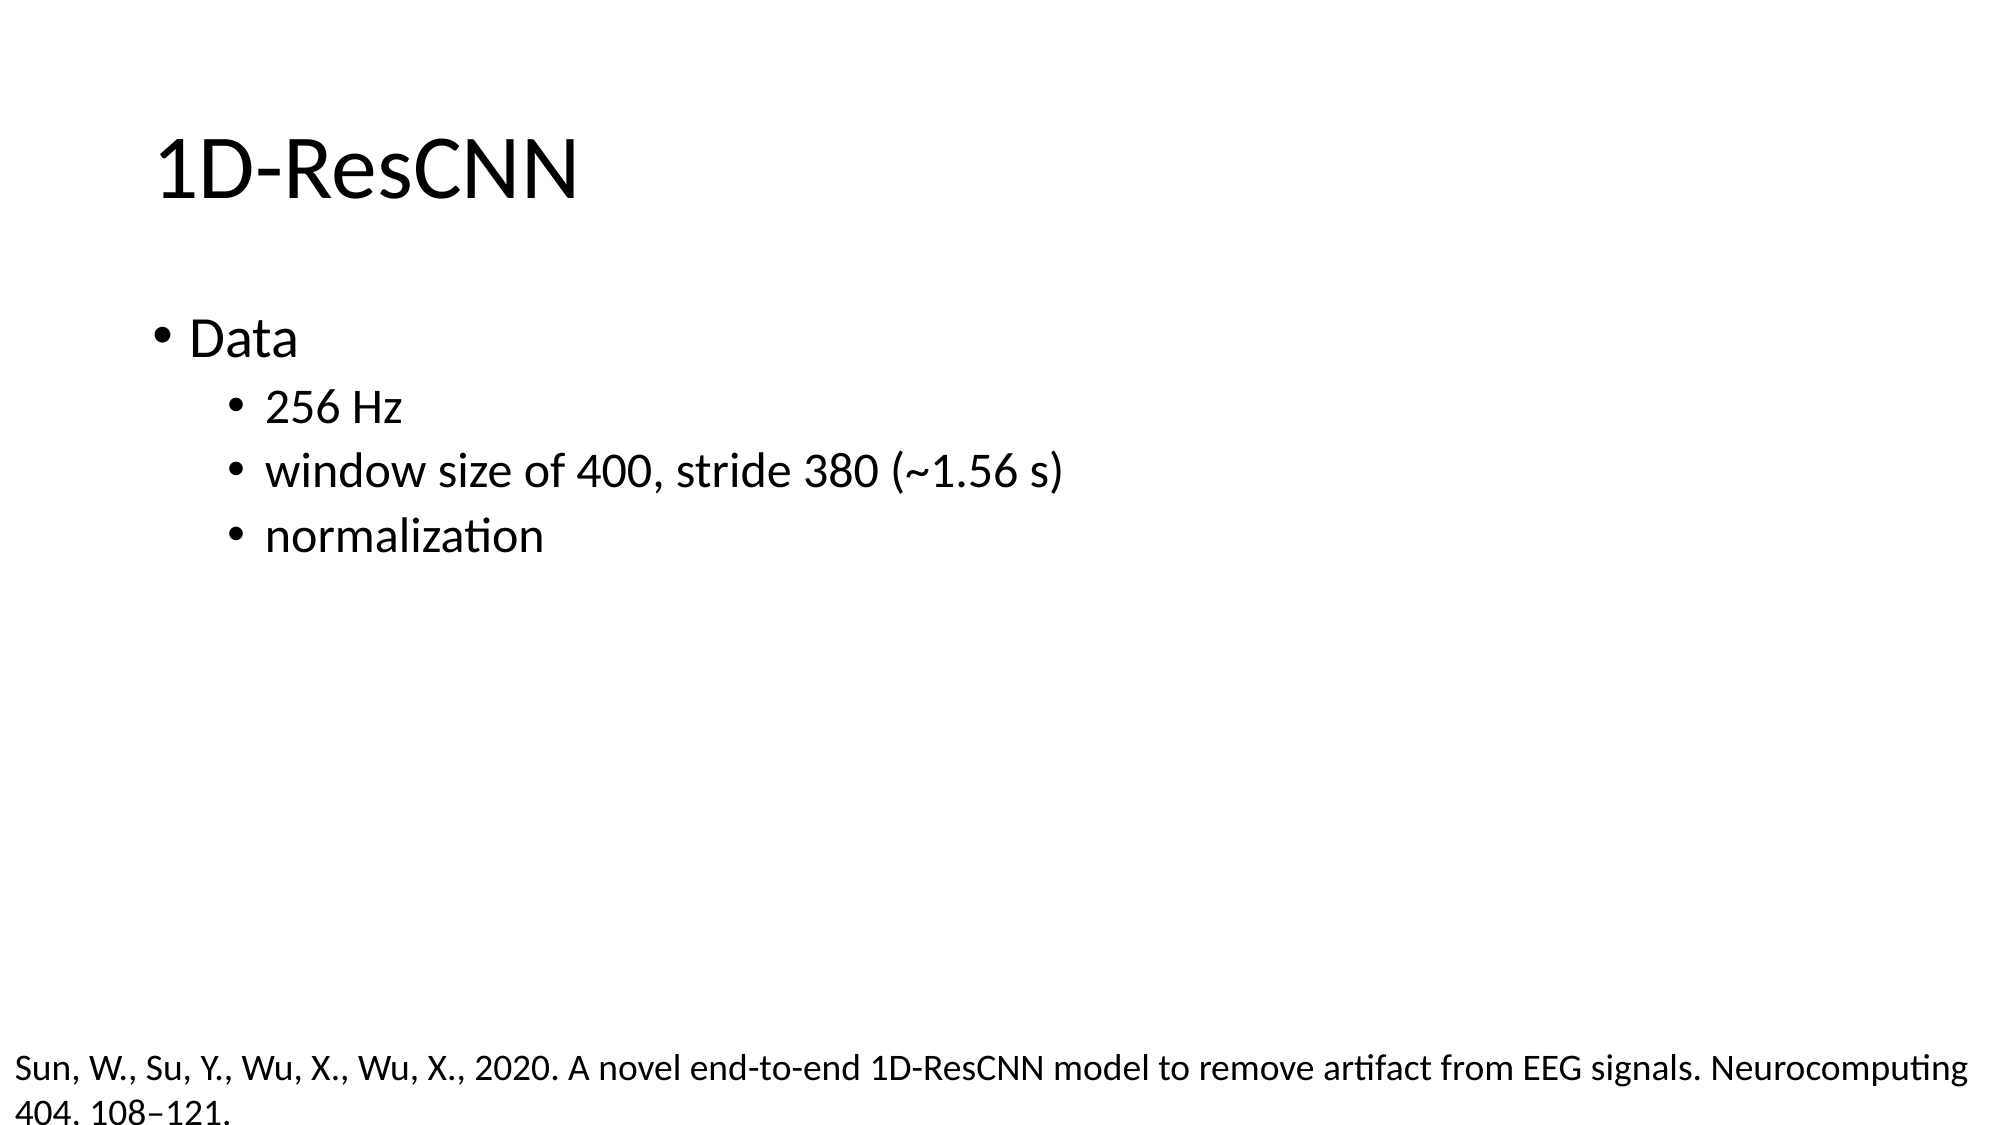

# 1D-ResCNN
Data
256 Hz
window size of 400, stride 380 (~1.56 s)
normalization
Sun, W., Su, Y., Wu, X., Wu, X., 2020. A novel end-to-end 1D-ResCNN model to remove artifact from EEG signals. Neurocomputing 404, 108–121.